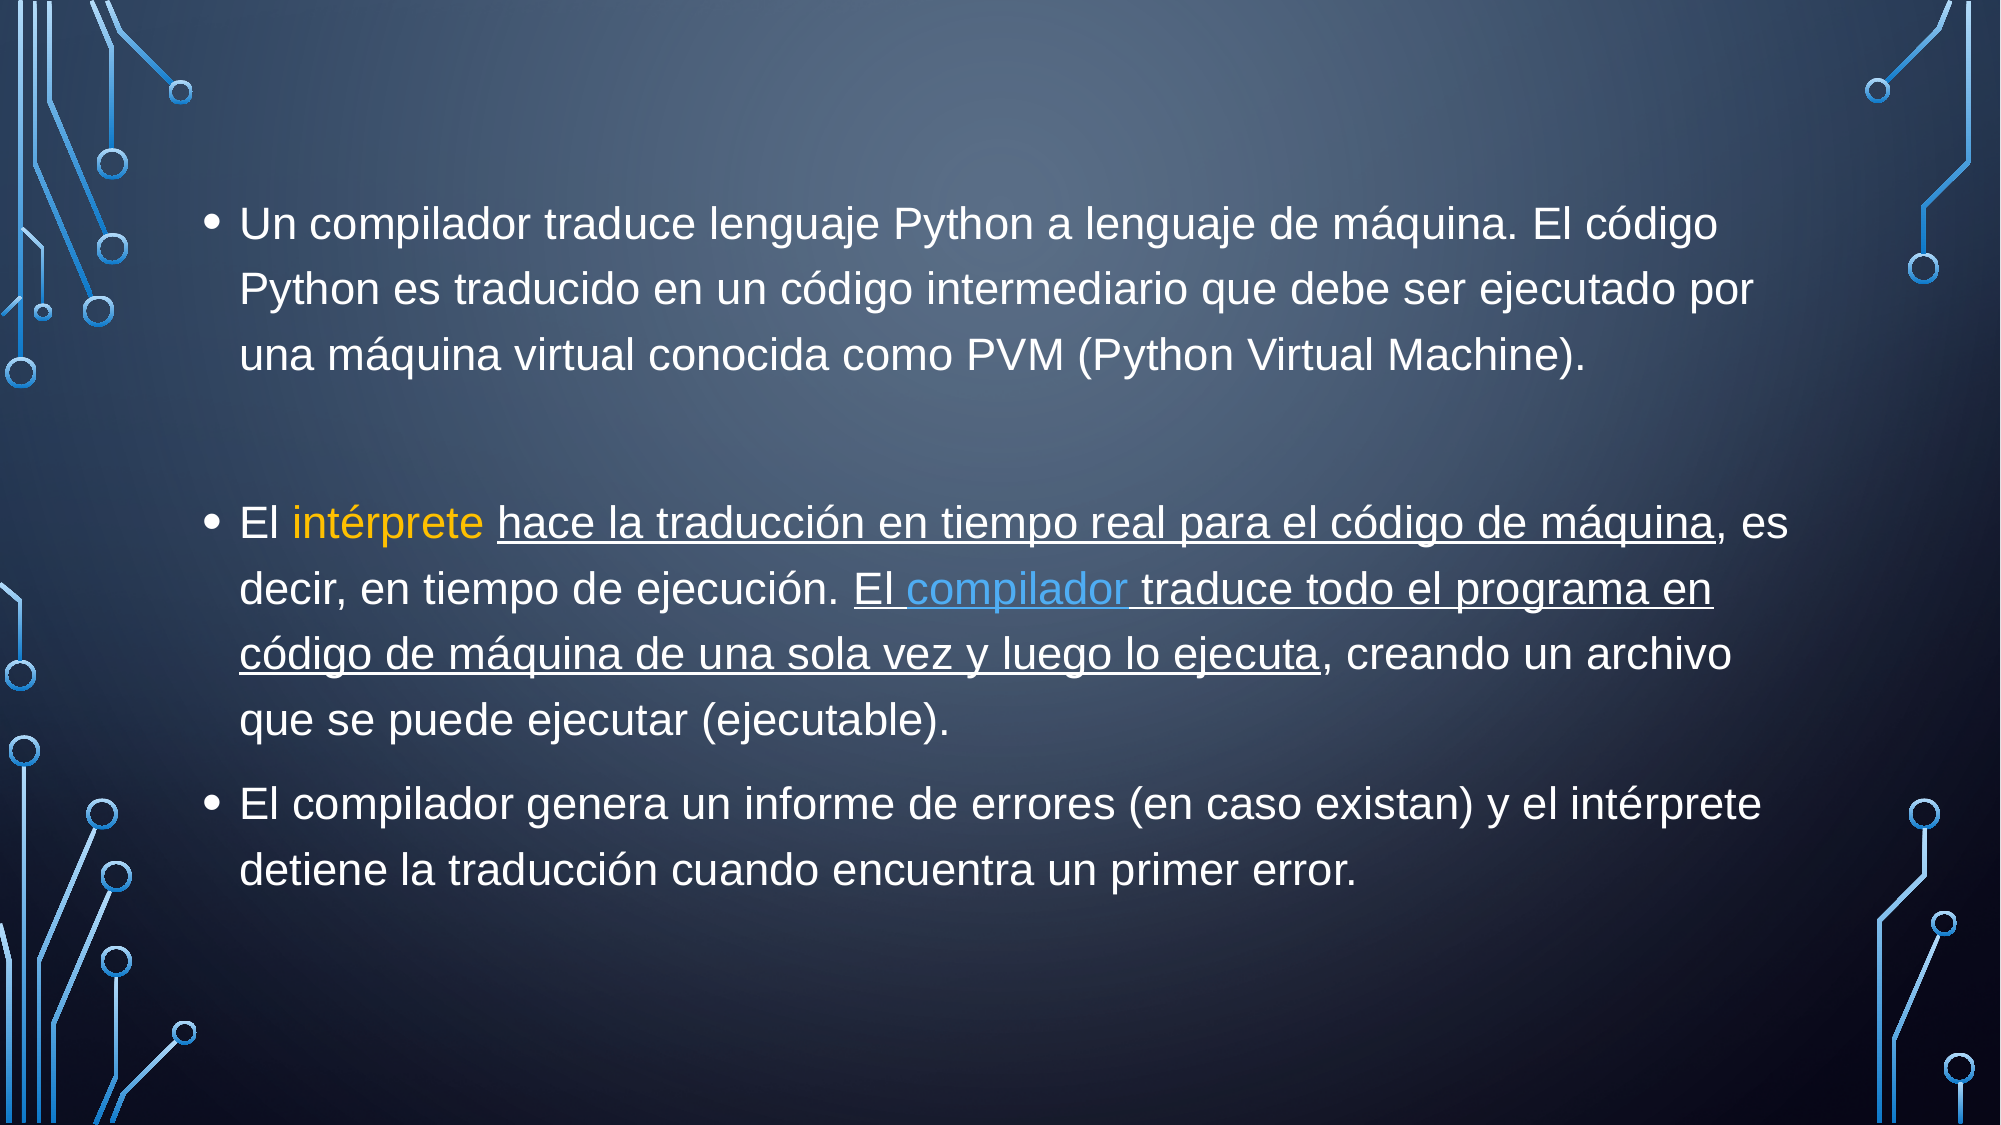

Un compilador traduce lenguaje Python a lenguaje de máquina. El código Python es traducido en un código intermediario que debe ser ejecutado por una máquina virtual conocida como PVM (Python Virtual Machine).

El intérprete hace la traducción en tiempo real para el código de máquina, es decir, en tiempo de ejecución. El compilador traduce todo el programa en código de máquina de una sola vez y luego lo ejecuta, creando un archivo que se puede ejecutar (ejecutable).
El compilador genera un informe de errores (en caso existan) y el intérprete detiene la traducción cuando encuentra un primer error.